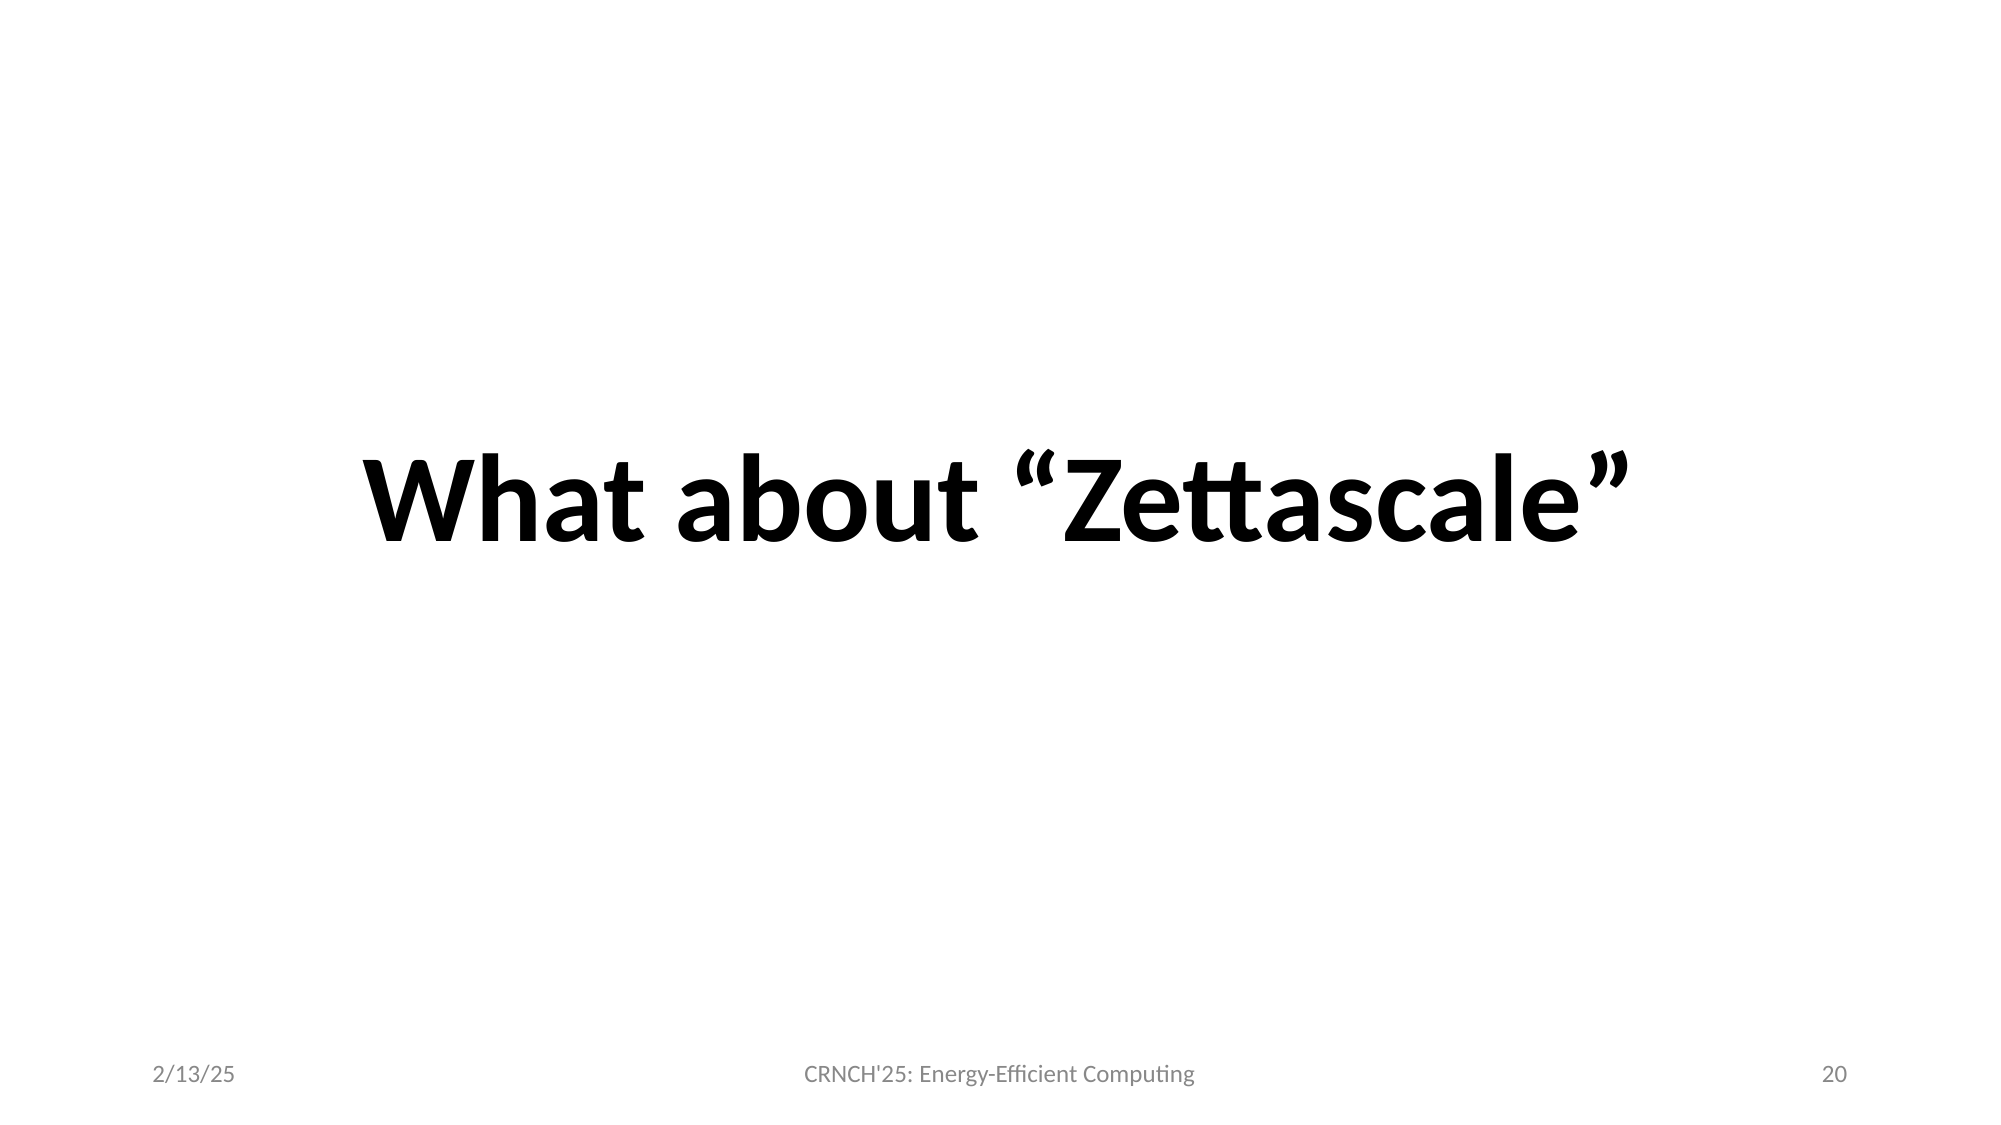

# What about “Zettascale”

2/13/25
CRNCH'25: Energy-Efficient Computing
20